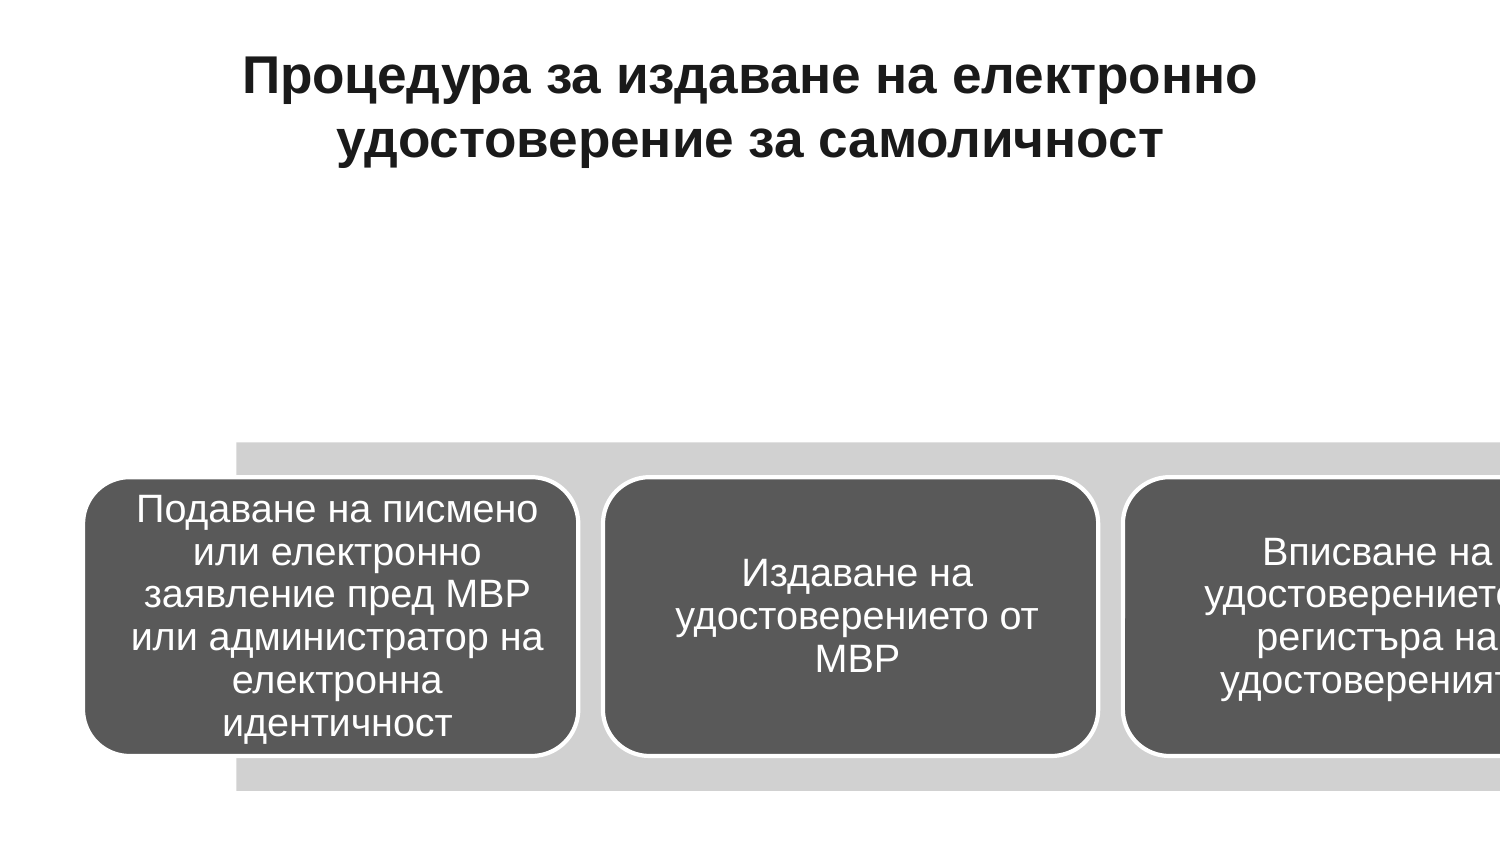

# Процедура за издаване на електронно удостоверение за самоличност
Подаване на писмено или електронно заявление пред МВР или администратор на електронна идентичност
Издаване на удостоверението от МВР
Вписване на удостоверението в регистъра на удостоверенията
Записване на удостоверението в носителя